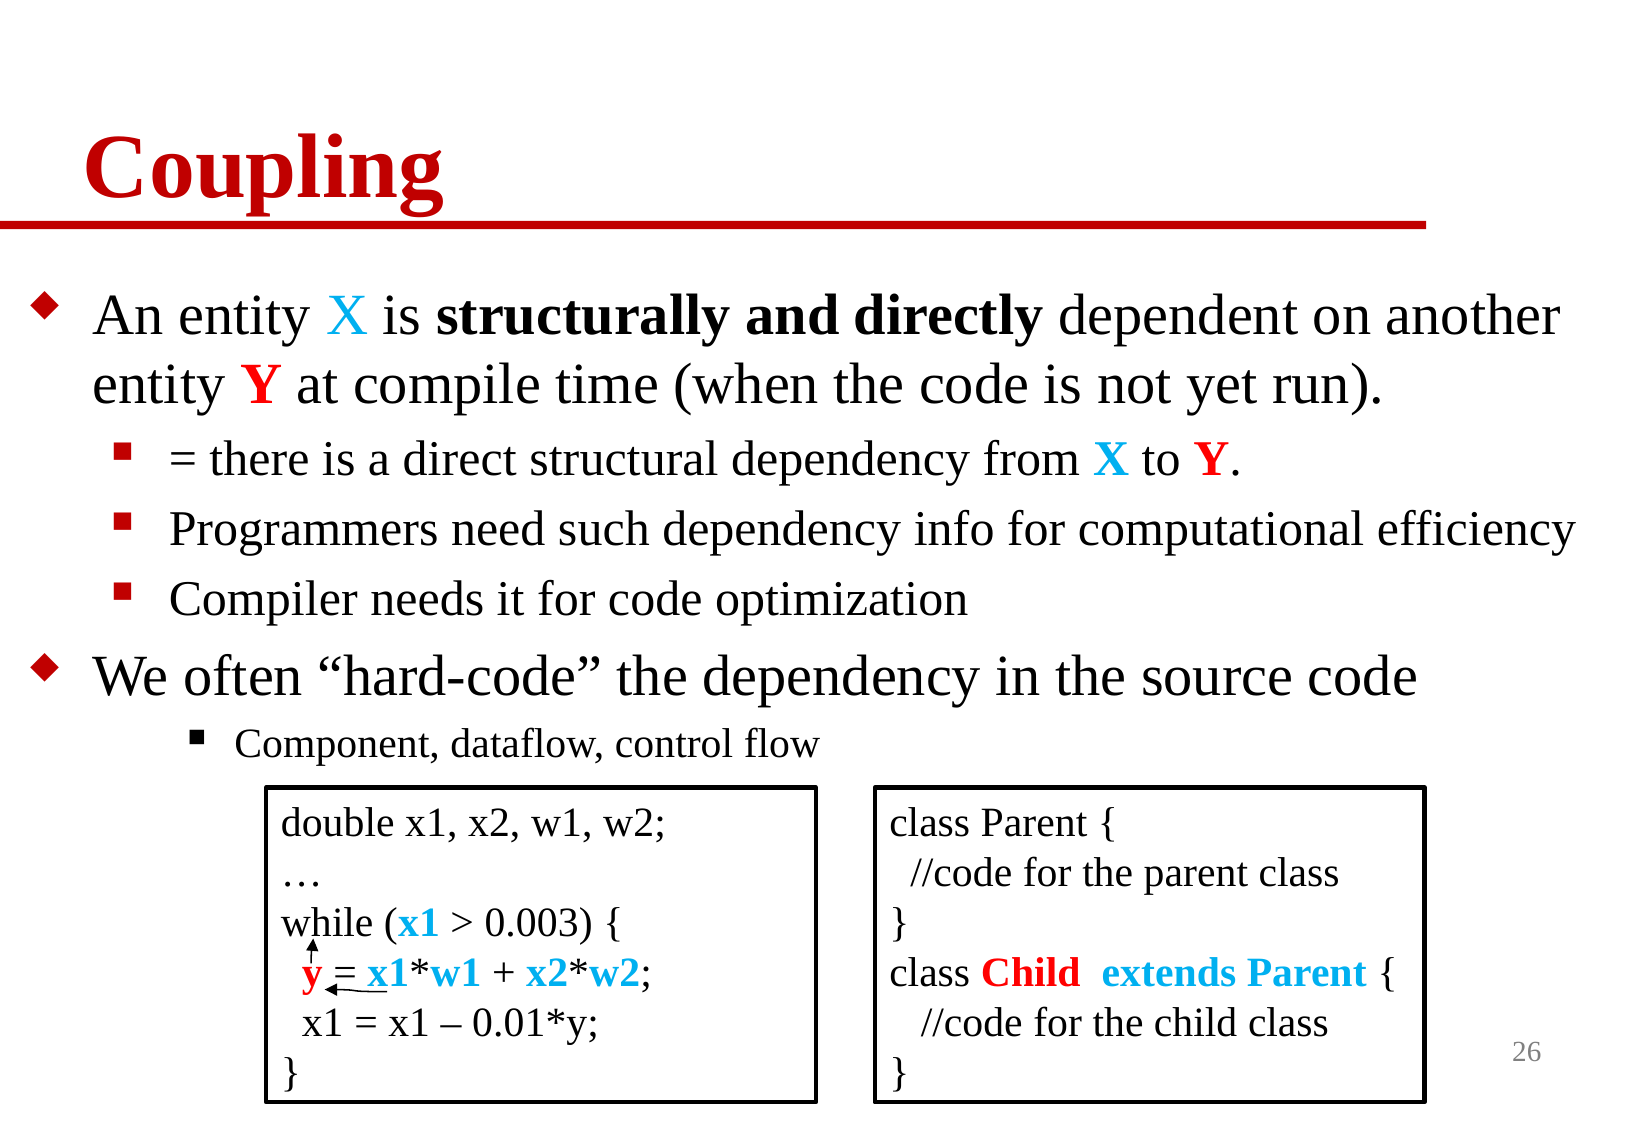

# Coupling
An entity X is structurally and directly dependent on another entity Y at compile time (when the code is not yet run).
= there is a direct structural dependency from X to Y.
Programmers need such dependency info for computational efficiency
Compiler needs it for code optimization
We often “hard-code” the dependency in the source code
Component, dataflow, control flow
double x1, x2, w1, w2;
…
while (x1 > 0.003) {
  y = x1*w1 + x2*w2;
  x1 = x1 – 0.01*y;
}
class Parent {
  //code for the parent class
}
class Child  extends Parent {
   //code for the child class
}
26